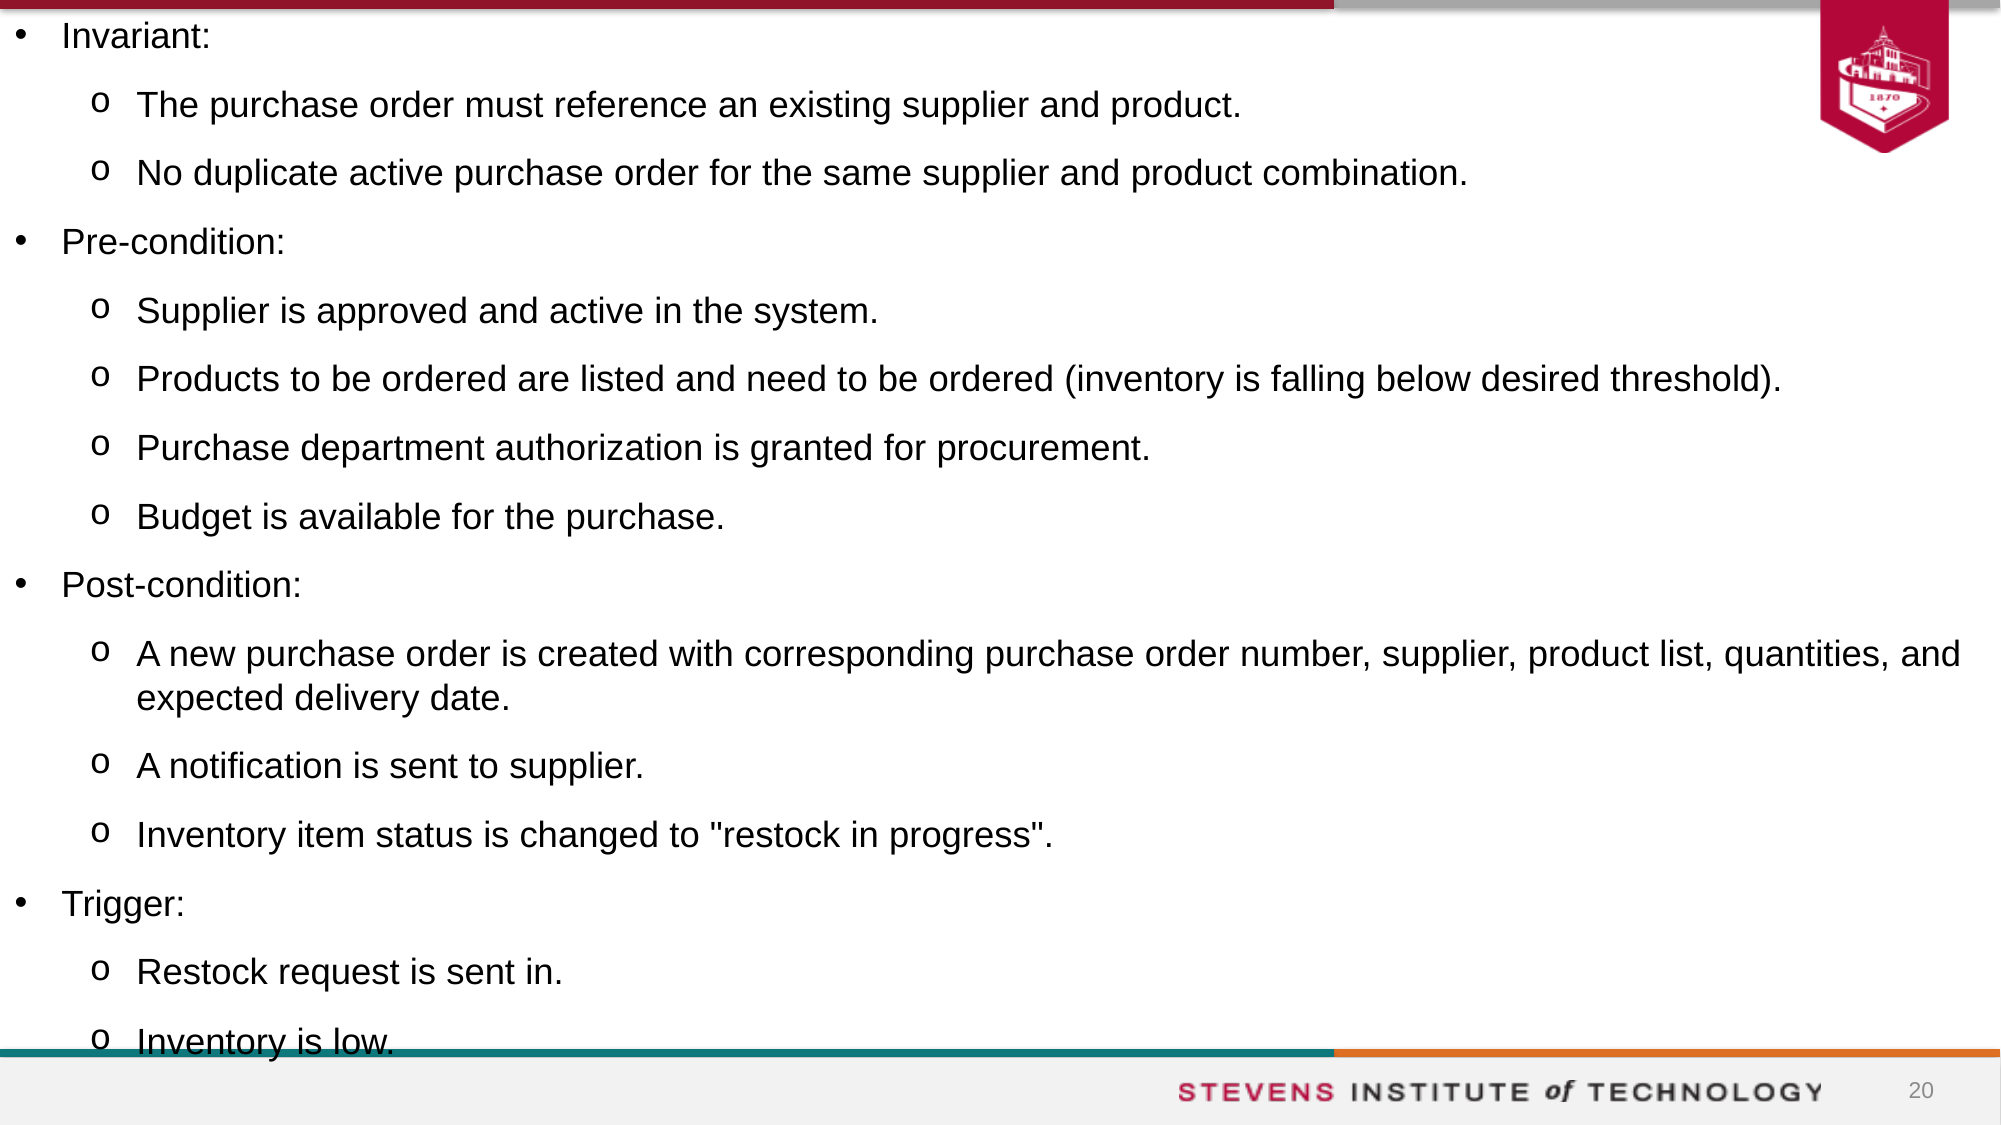

Invariant:
The purchase order must reference an existing supplier and product.
No duplicate active purchase order for the same supplier and product combination.
Pre-condition:
Supplier is approved and active in the system.
Products to be ordered are listed and need to be ordered (inventory is falling below desired threshold).
Purchase department authorization is granted for procurement.
Budget is available for the purchase.
Post-condition:
A new purchase order is created with corresponding purchase order number, supplier, product list, quantities, and expected delivery date.
A notification is sent to supplier.
Inventory item status is changed to "restock in progress".
Trigger:
Restock request is sent in.
Inventory is low.

20